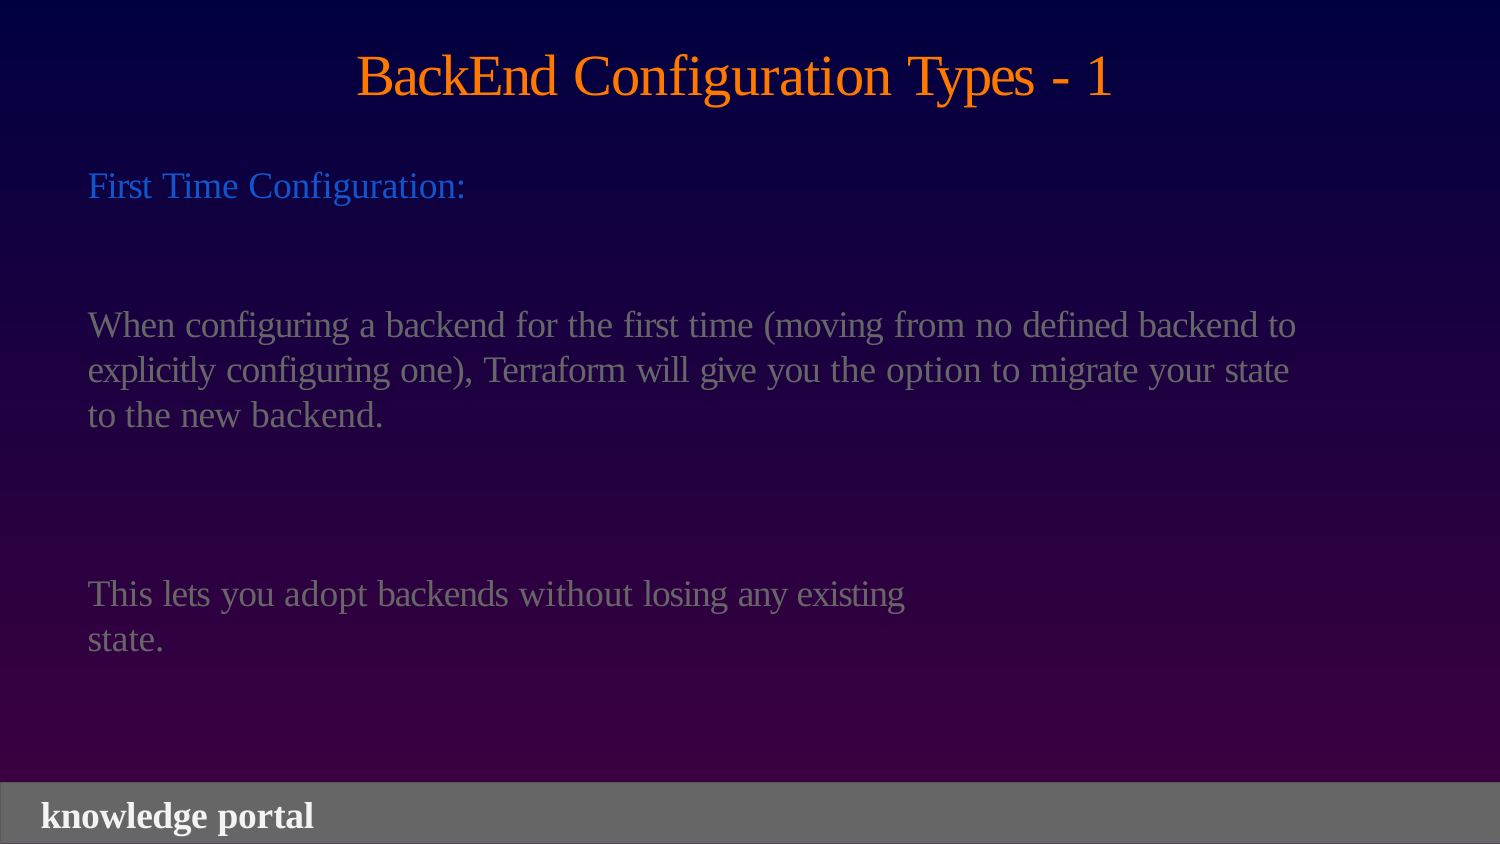

# BackEnd Configuration Types - 1
First Time Configuration:

When configuring a backend for the first time (moving from no defined backend to explicitly configuring one), Terraform will give you the option to migrate your state to the new backend.
This lets you adopt backends without losing any existing state.

knowledge portal